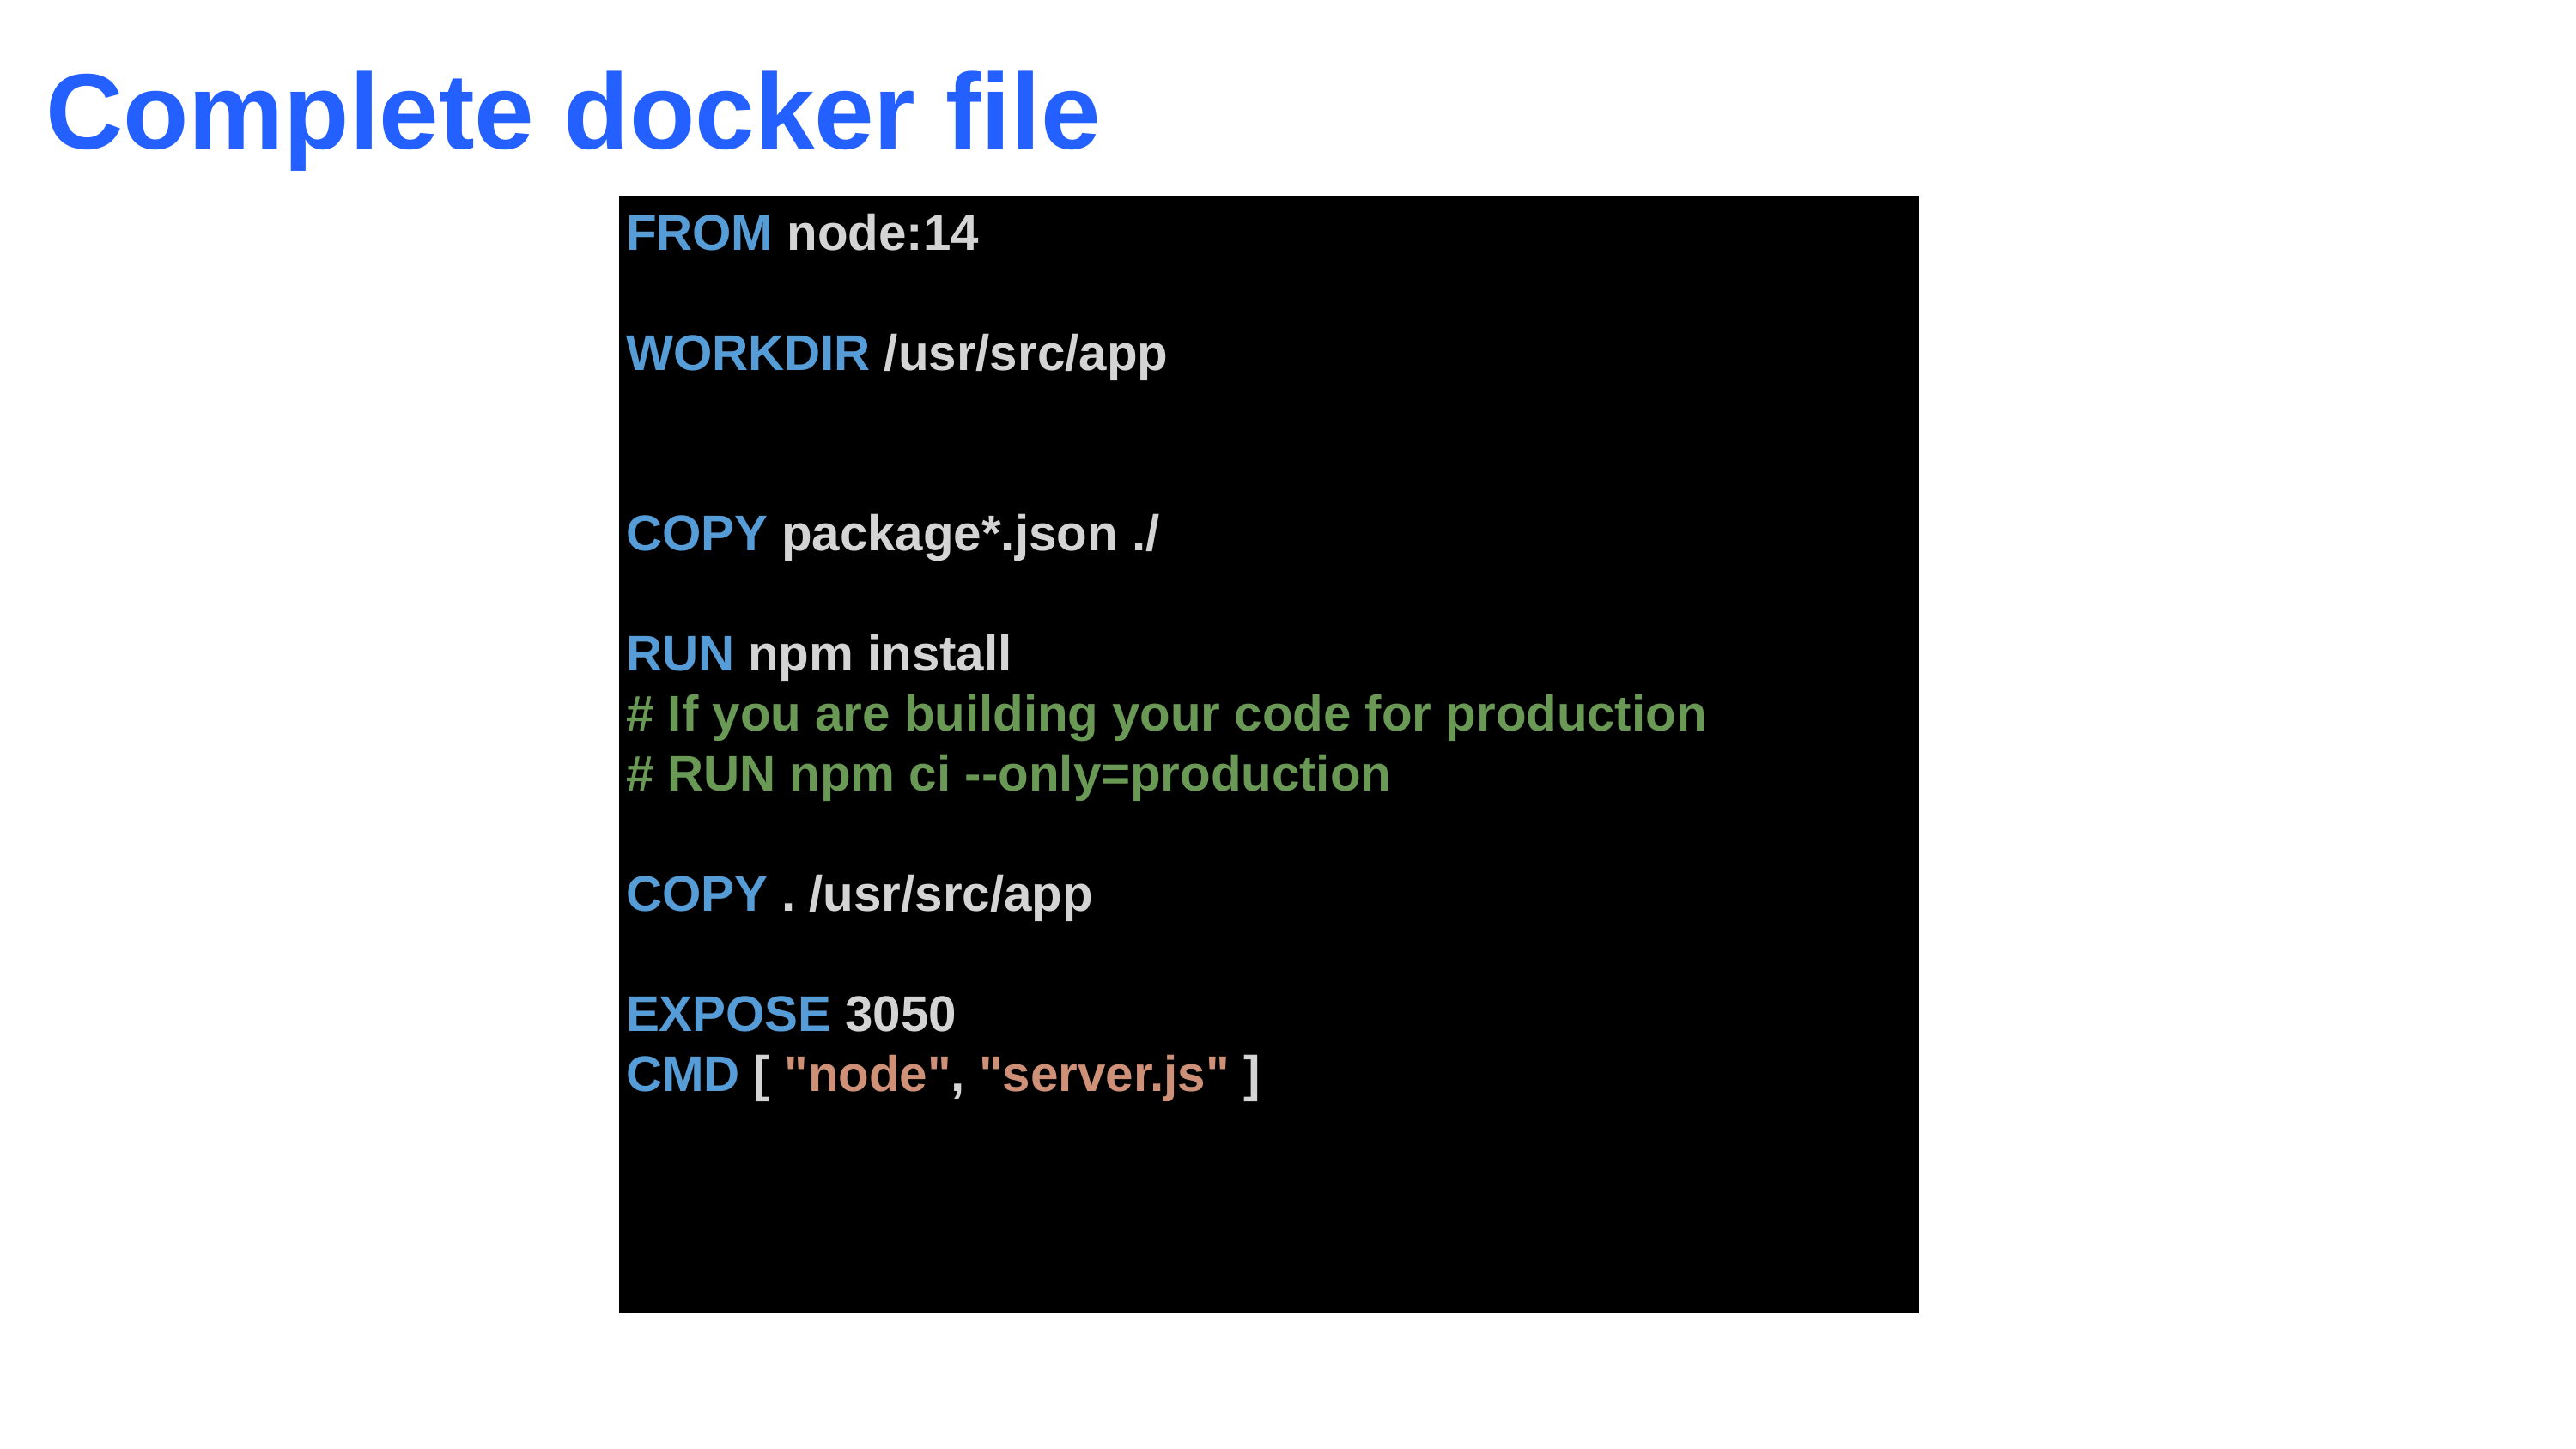

Complete docker file

FROM node:14

WORKDIR /usr/src/app

COPY package*.json ./

RUN npm install
# If you are building your code for production
# RUN npm ci --only=production

COPY . /usr/src/app

EXPOSE 3050
CMD [ "node", "server.js" ]